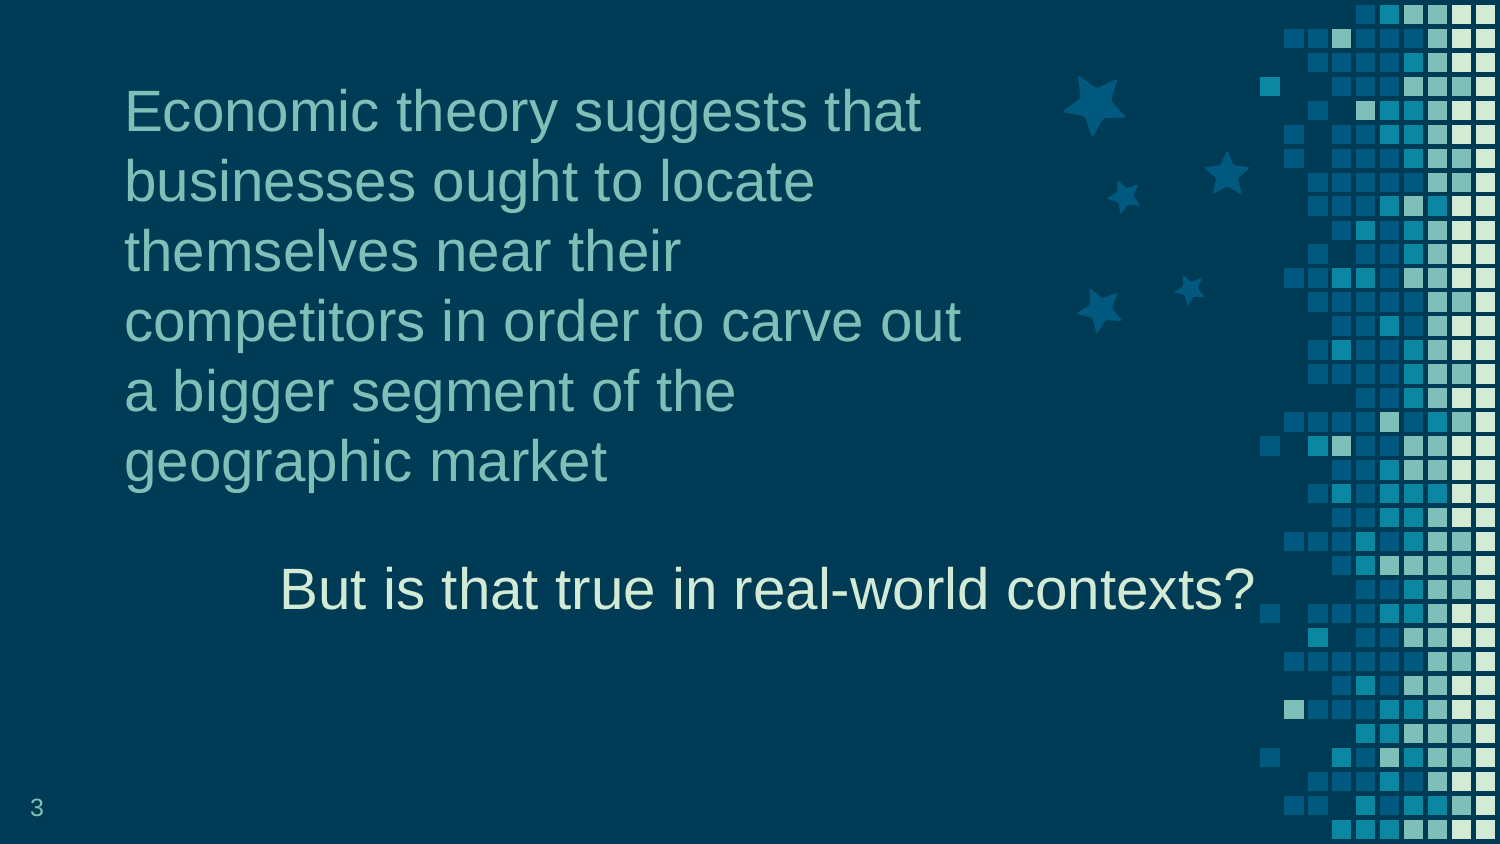

Economic theory suggests that businesses ought to locate themselves near their competitors in order to carve out a bigger segment of the geographic market

But is that true in real-world contexts?
3